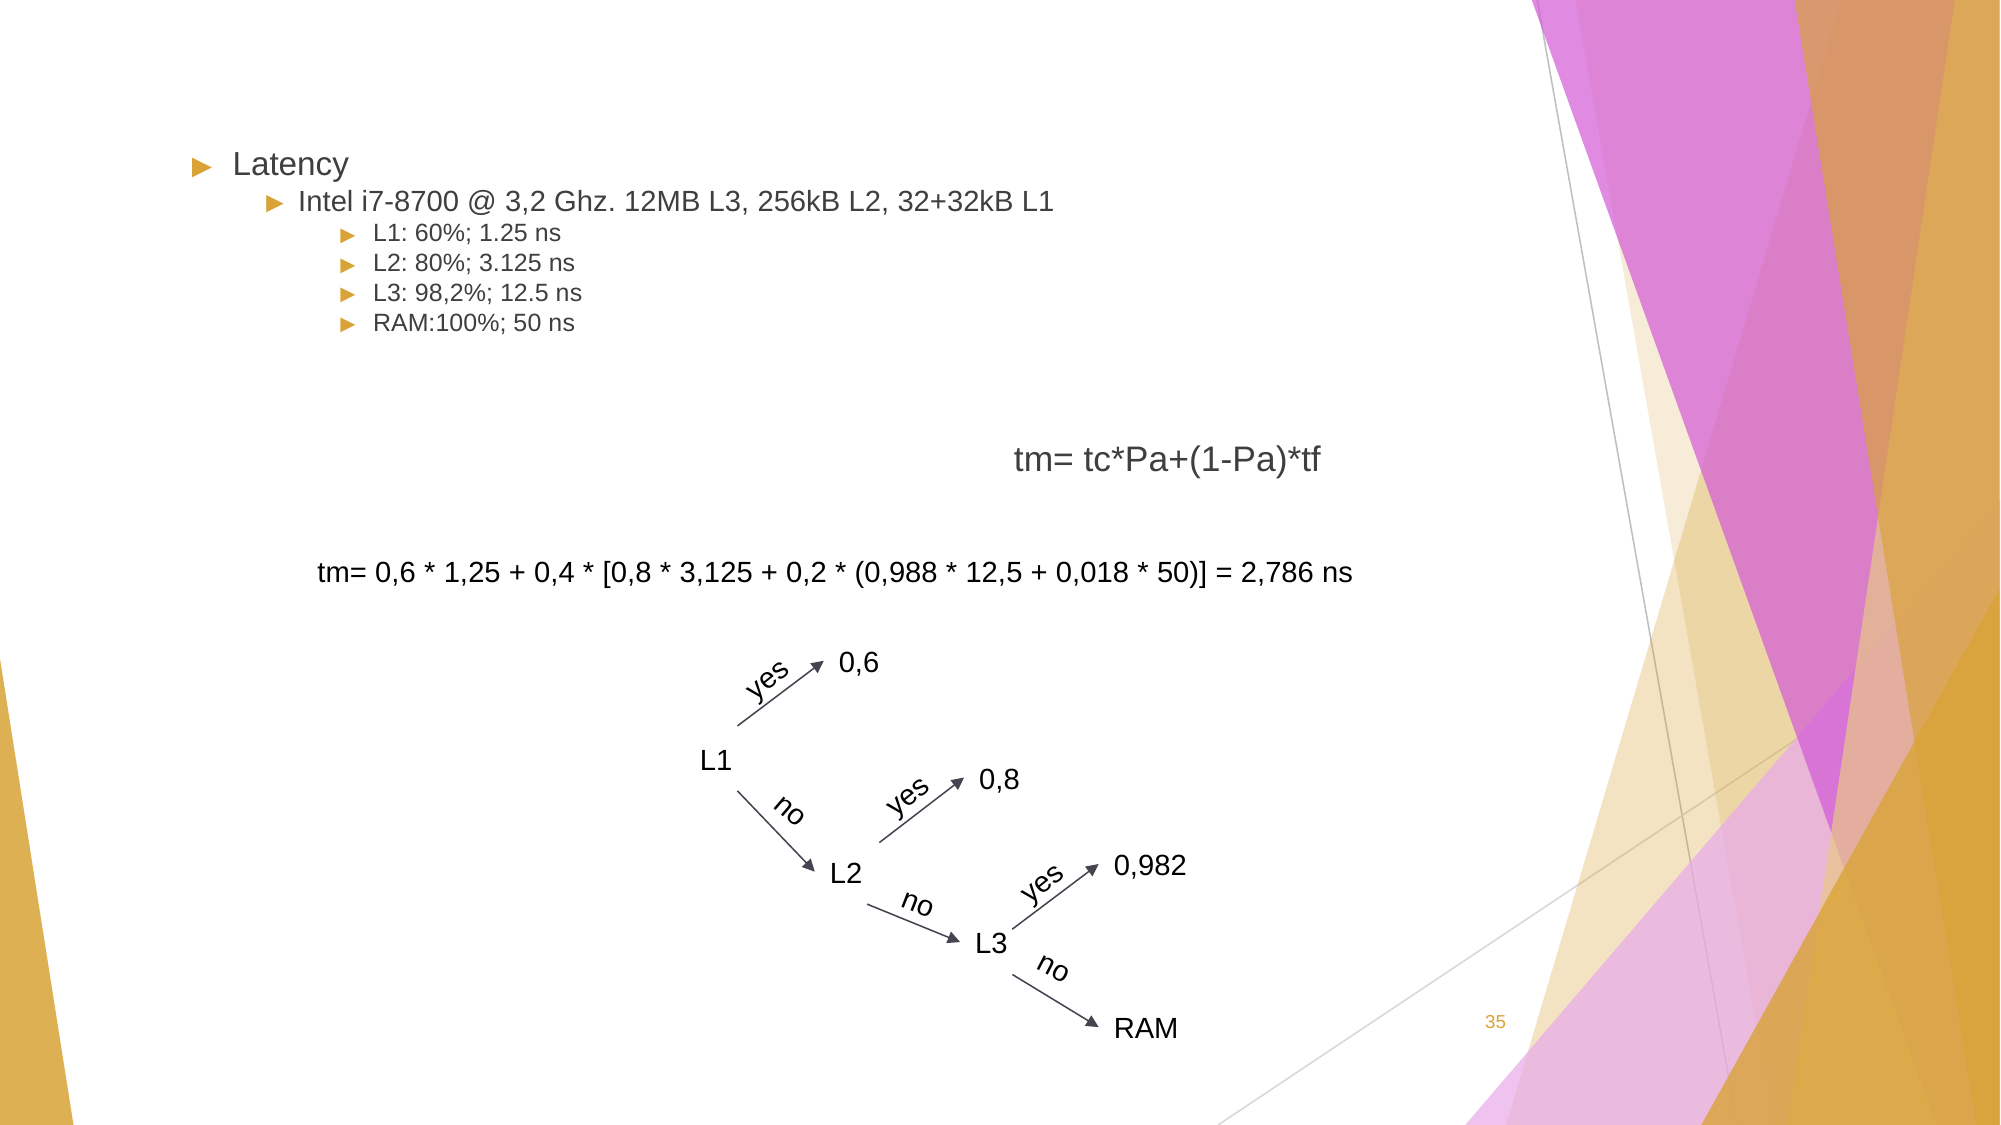

Latency
Intel i7-8700 @ 3,2 Ghz. 12MB L3, 256kB L2, 32+32kB L1
L1: 60%; 1.25 ns
L2: 80%; 3.125 ns
L3: 98,2%; 12.5 ns
RAM:100%; 50 ns

			tm= tc*Pa+(1-Pa)*tf
tm= 0,6 * 1,25 + 0,4 * [0,8 * 3,125 + 0,2 * (0,988 * 12,5 + 0,018 * 50)] = 2,786 ns
0,6
yes
L1
0,8
yes
no
0,982
L2
yes
no
L3
no
RAM
35